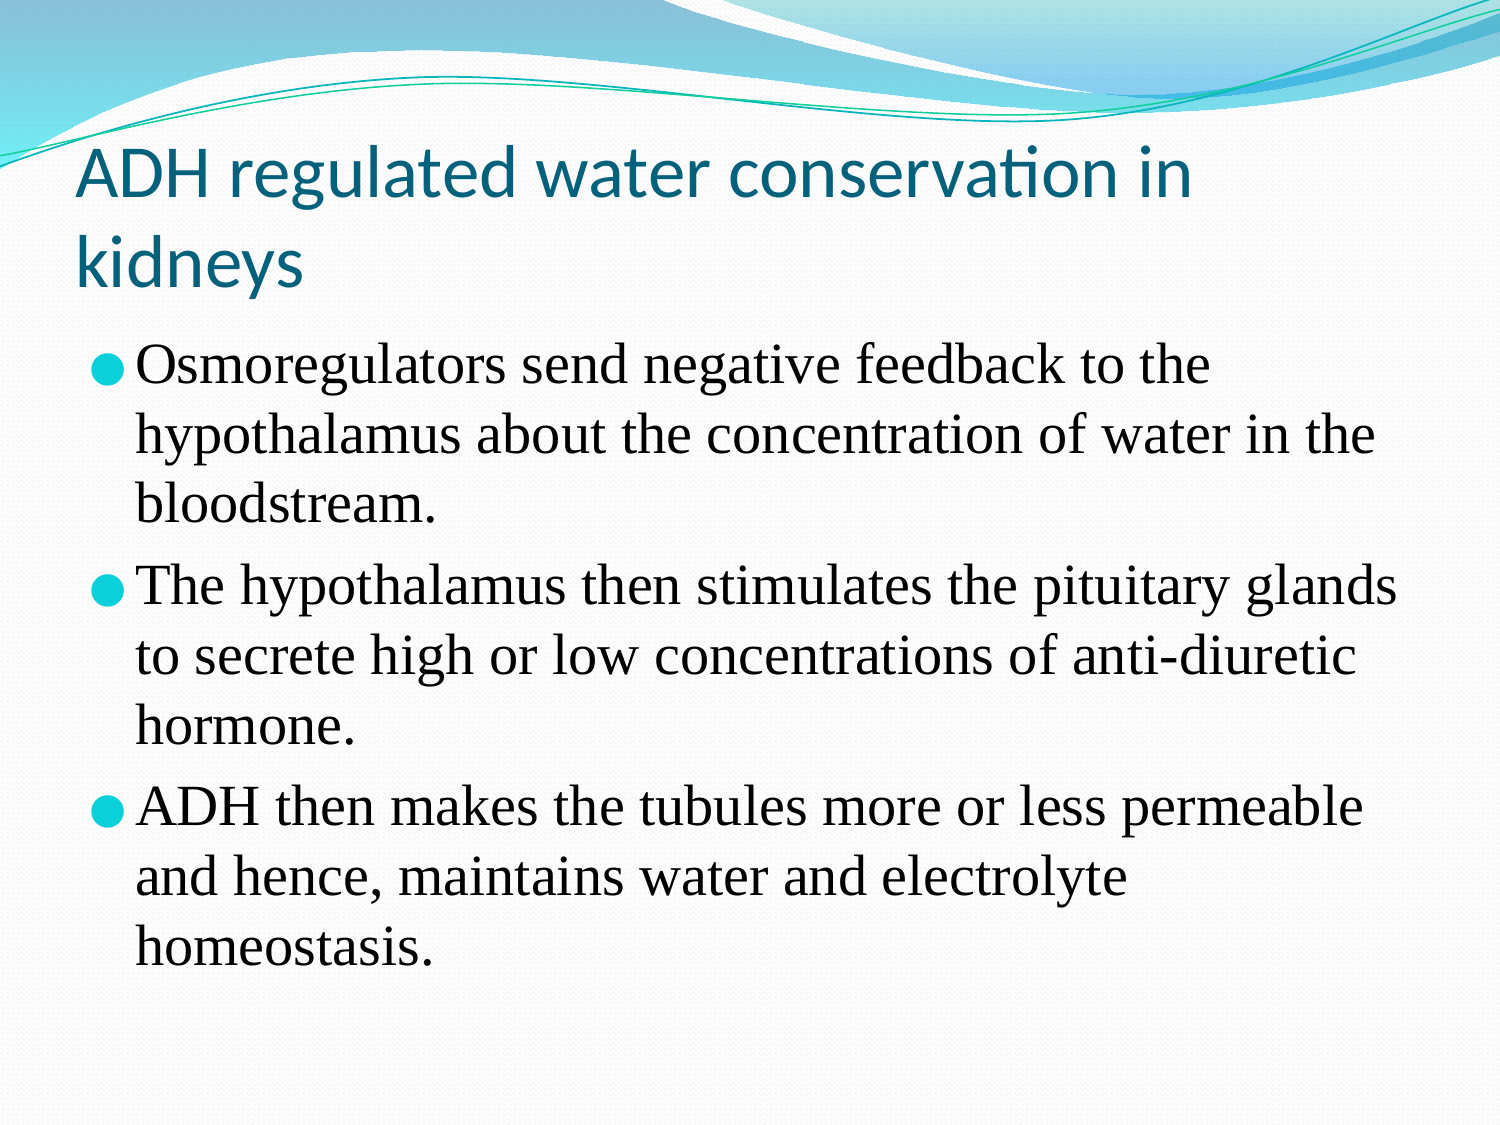

# ADH regulated water conservation in kidneys
Osmoregulators send negative feedback to the hypothalamus about the concentration of water in the bloodstream.
The hypothalamus then stimulates the pituitary glands to secrete high or low concentrations of anti-diuretic hormone.
ADH then makes the tubules more or less permeable and hence, maintains water and electrolyte homeostasis.